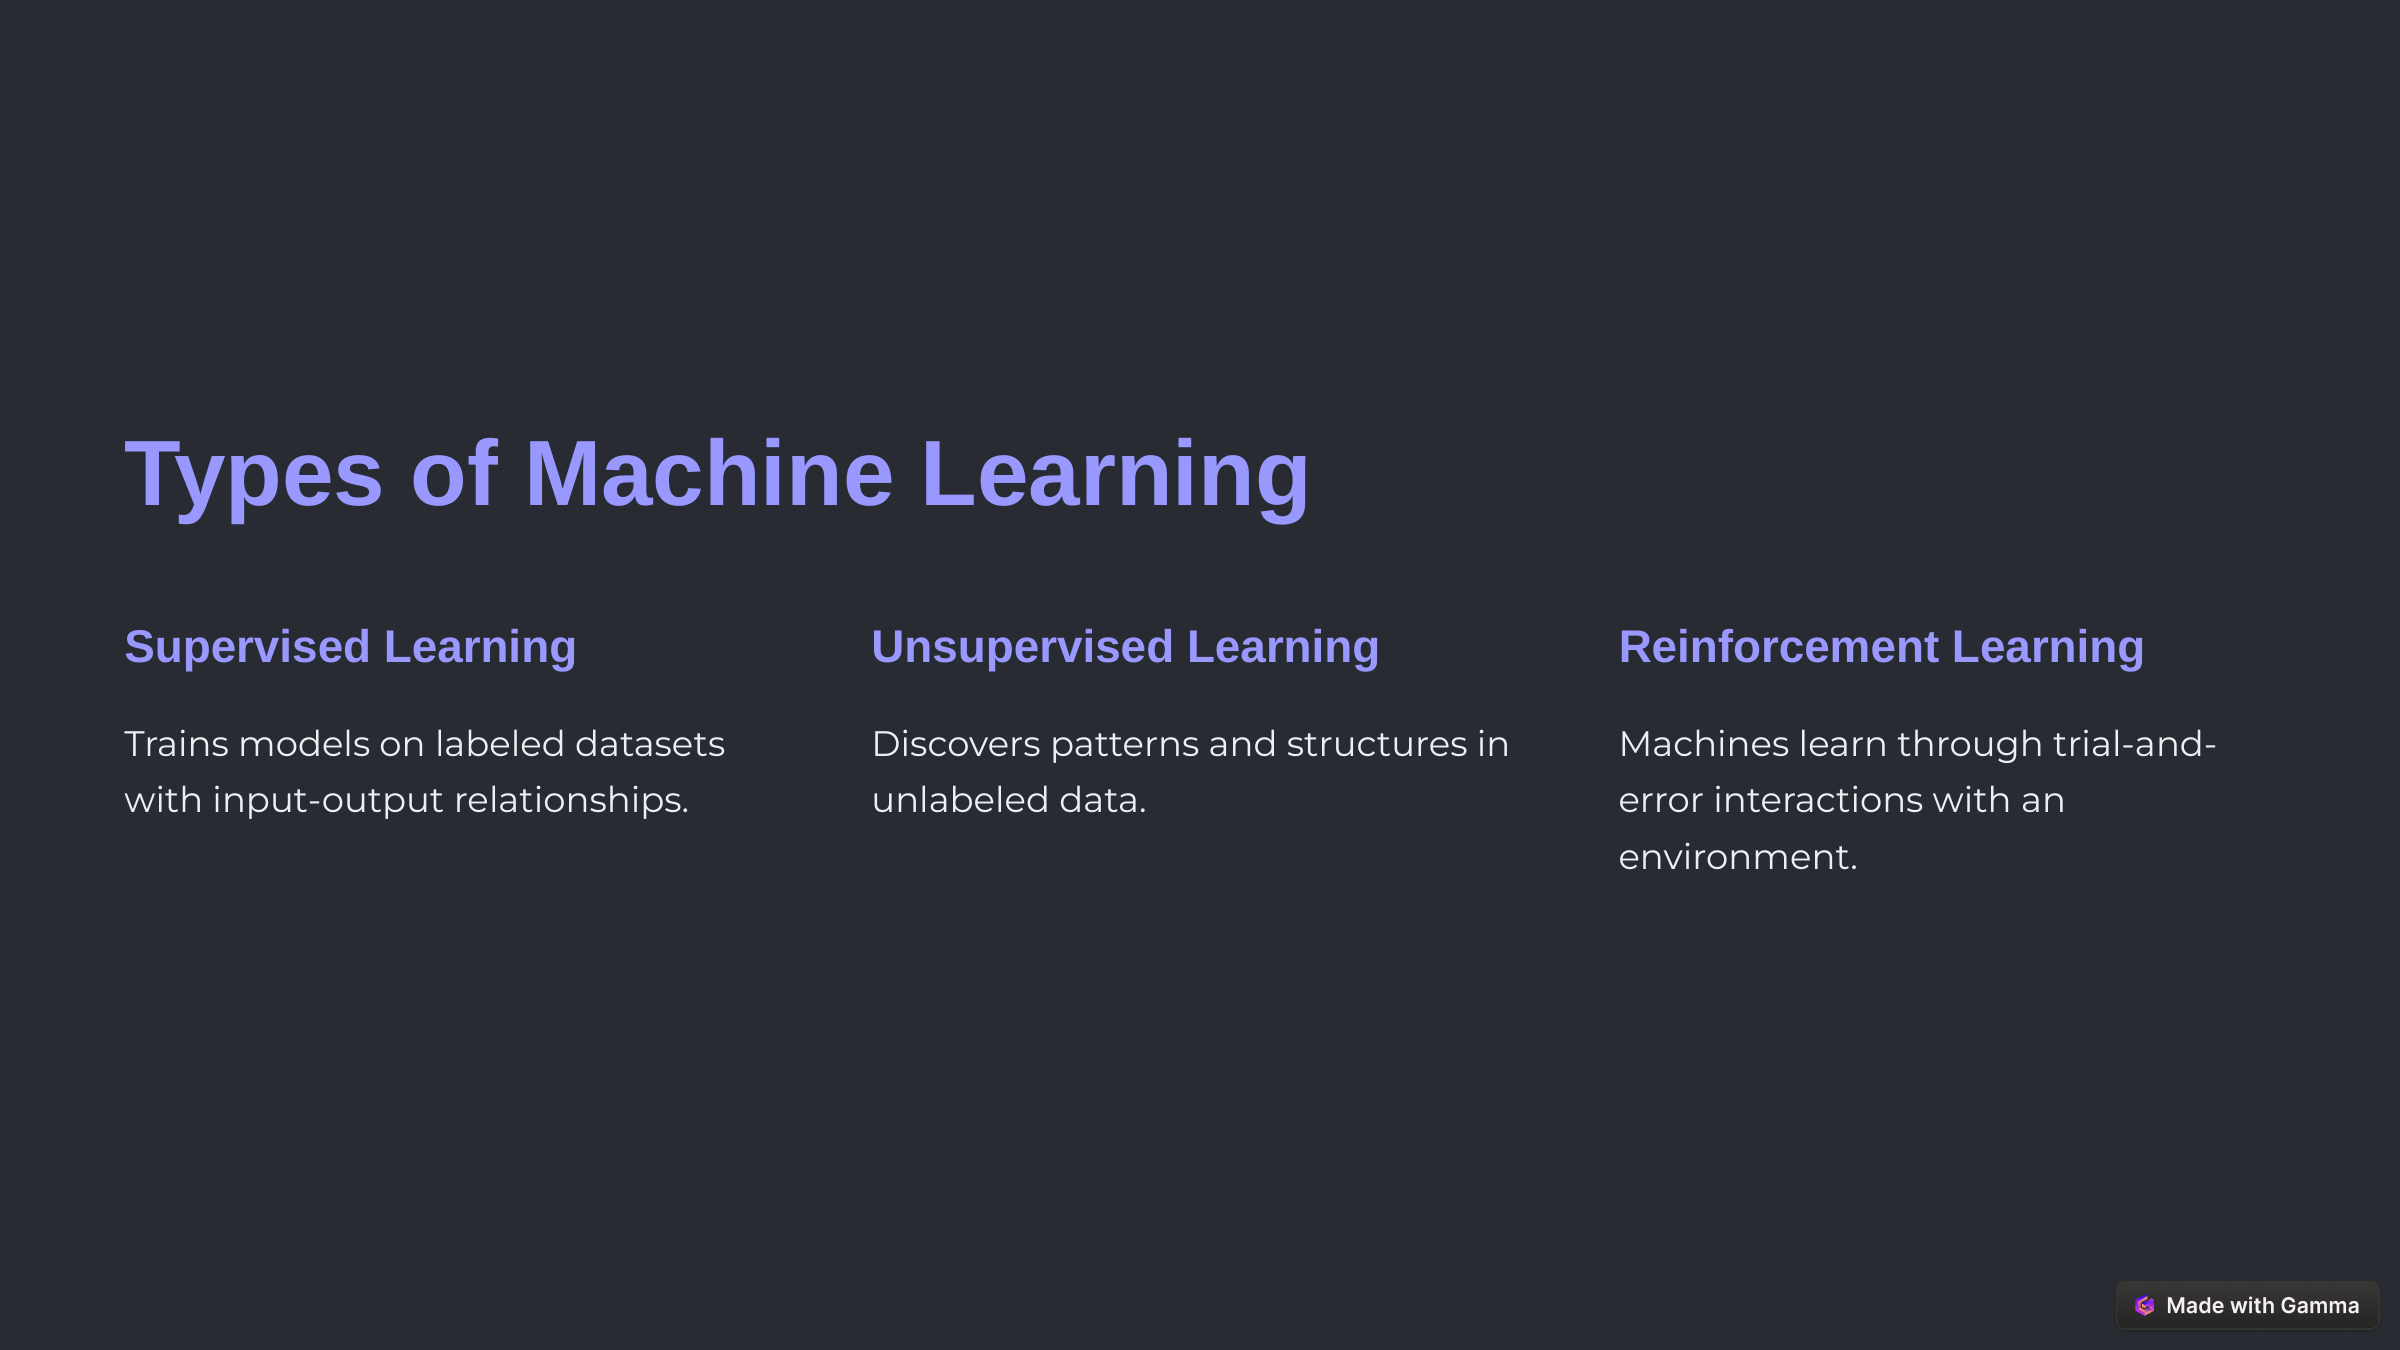

Types of Machine Learning
Supervised Learning
Unsupervised Learning
Reinforcement Learning
Trains models on labeled datasets with input-output relationships.
Discovers patterns and structures in unlabeled data.
Machines learn through trial-and-error interactions with an environment.